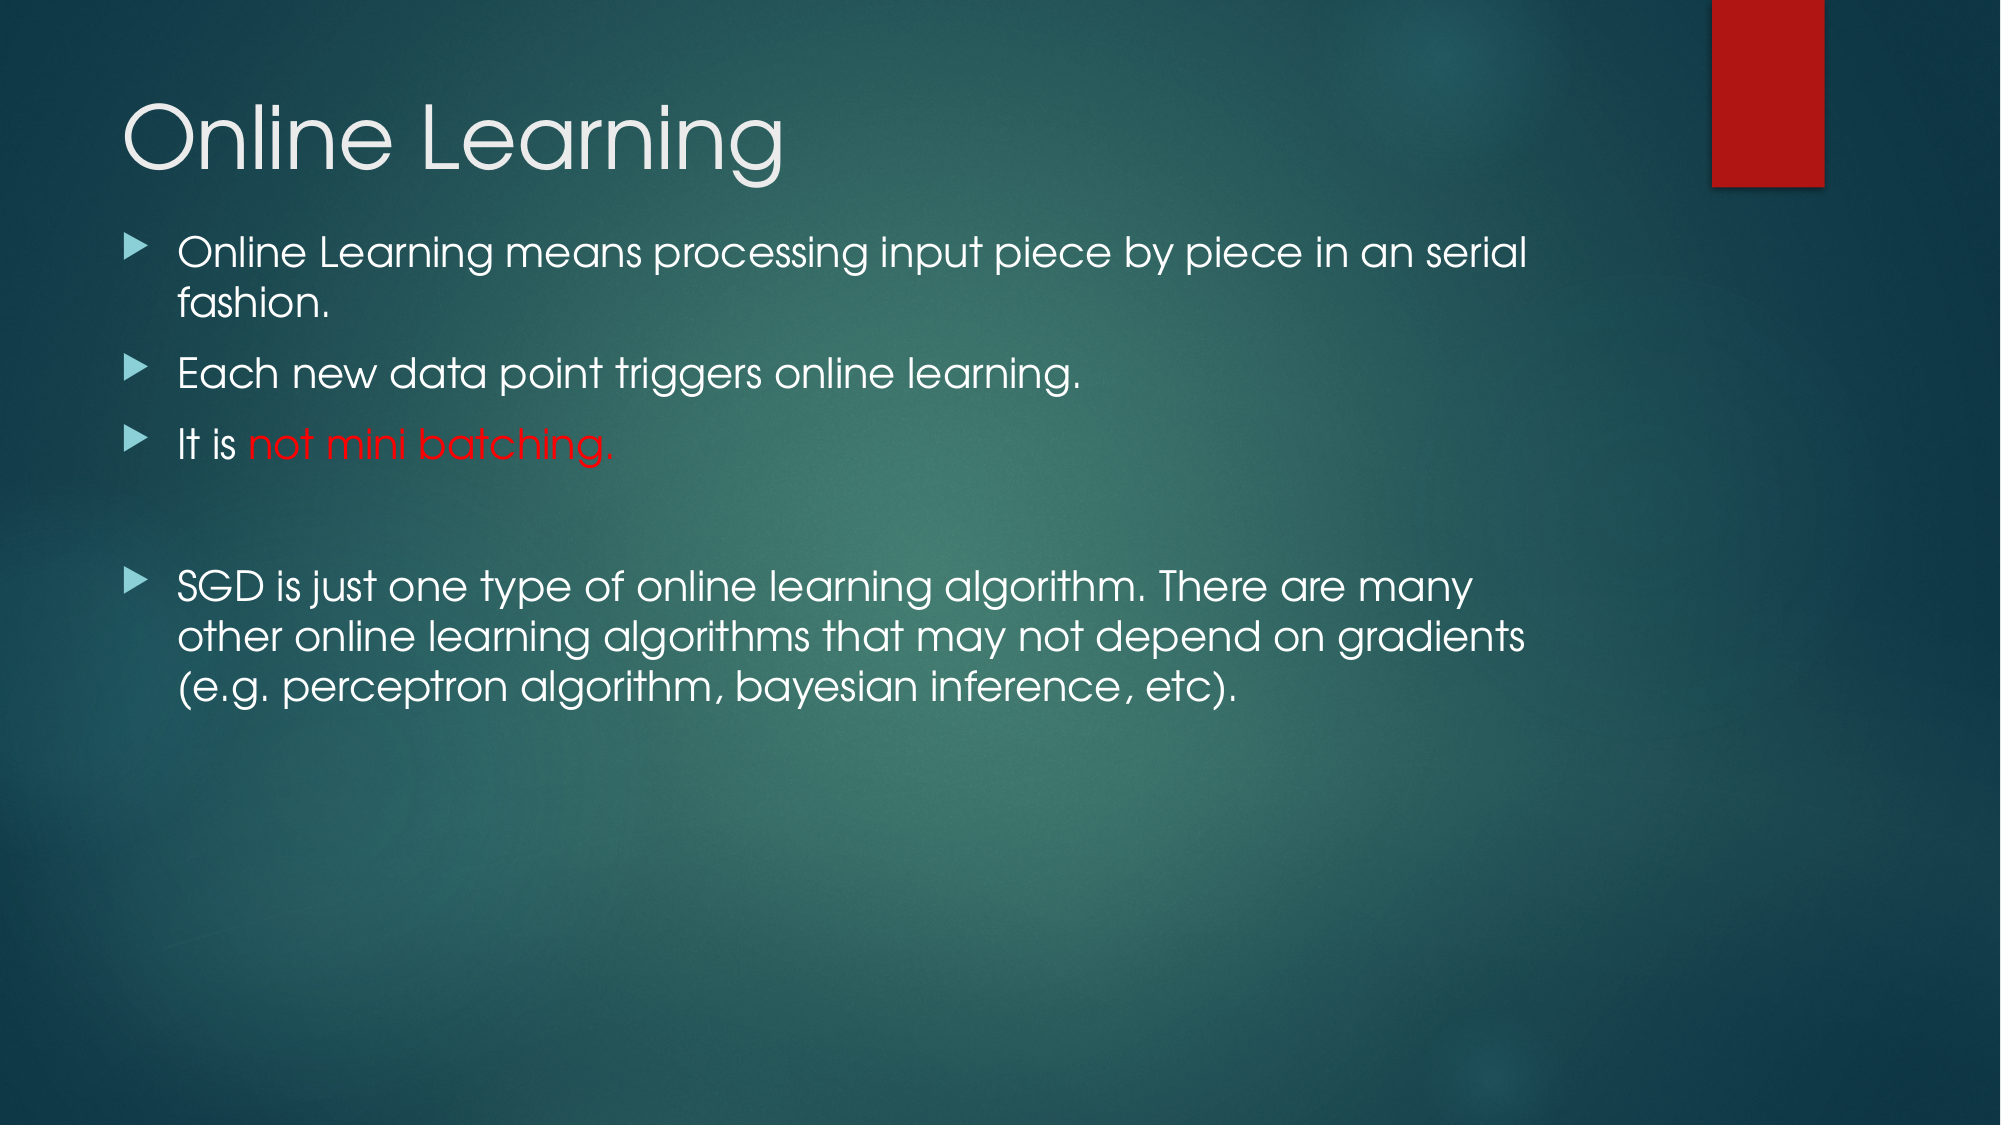

# Online Learning
Online Learning means processing input piece by piece in an serial fashion.
Each new data point triggers online learning.
It is not mini batching.

SGD is just one type of online learning algorithm. There are many other online learning algorithms that may not depend on gradients (e.g. perceptron algorithm, bayesian inference, etc).